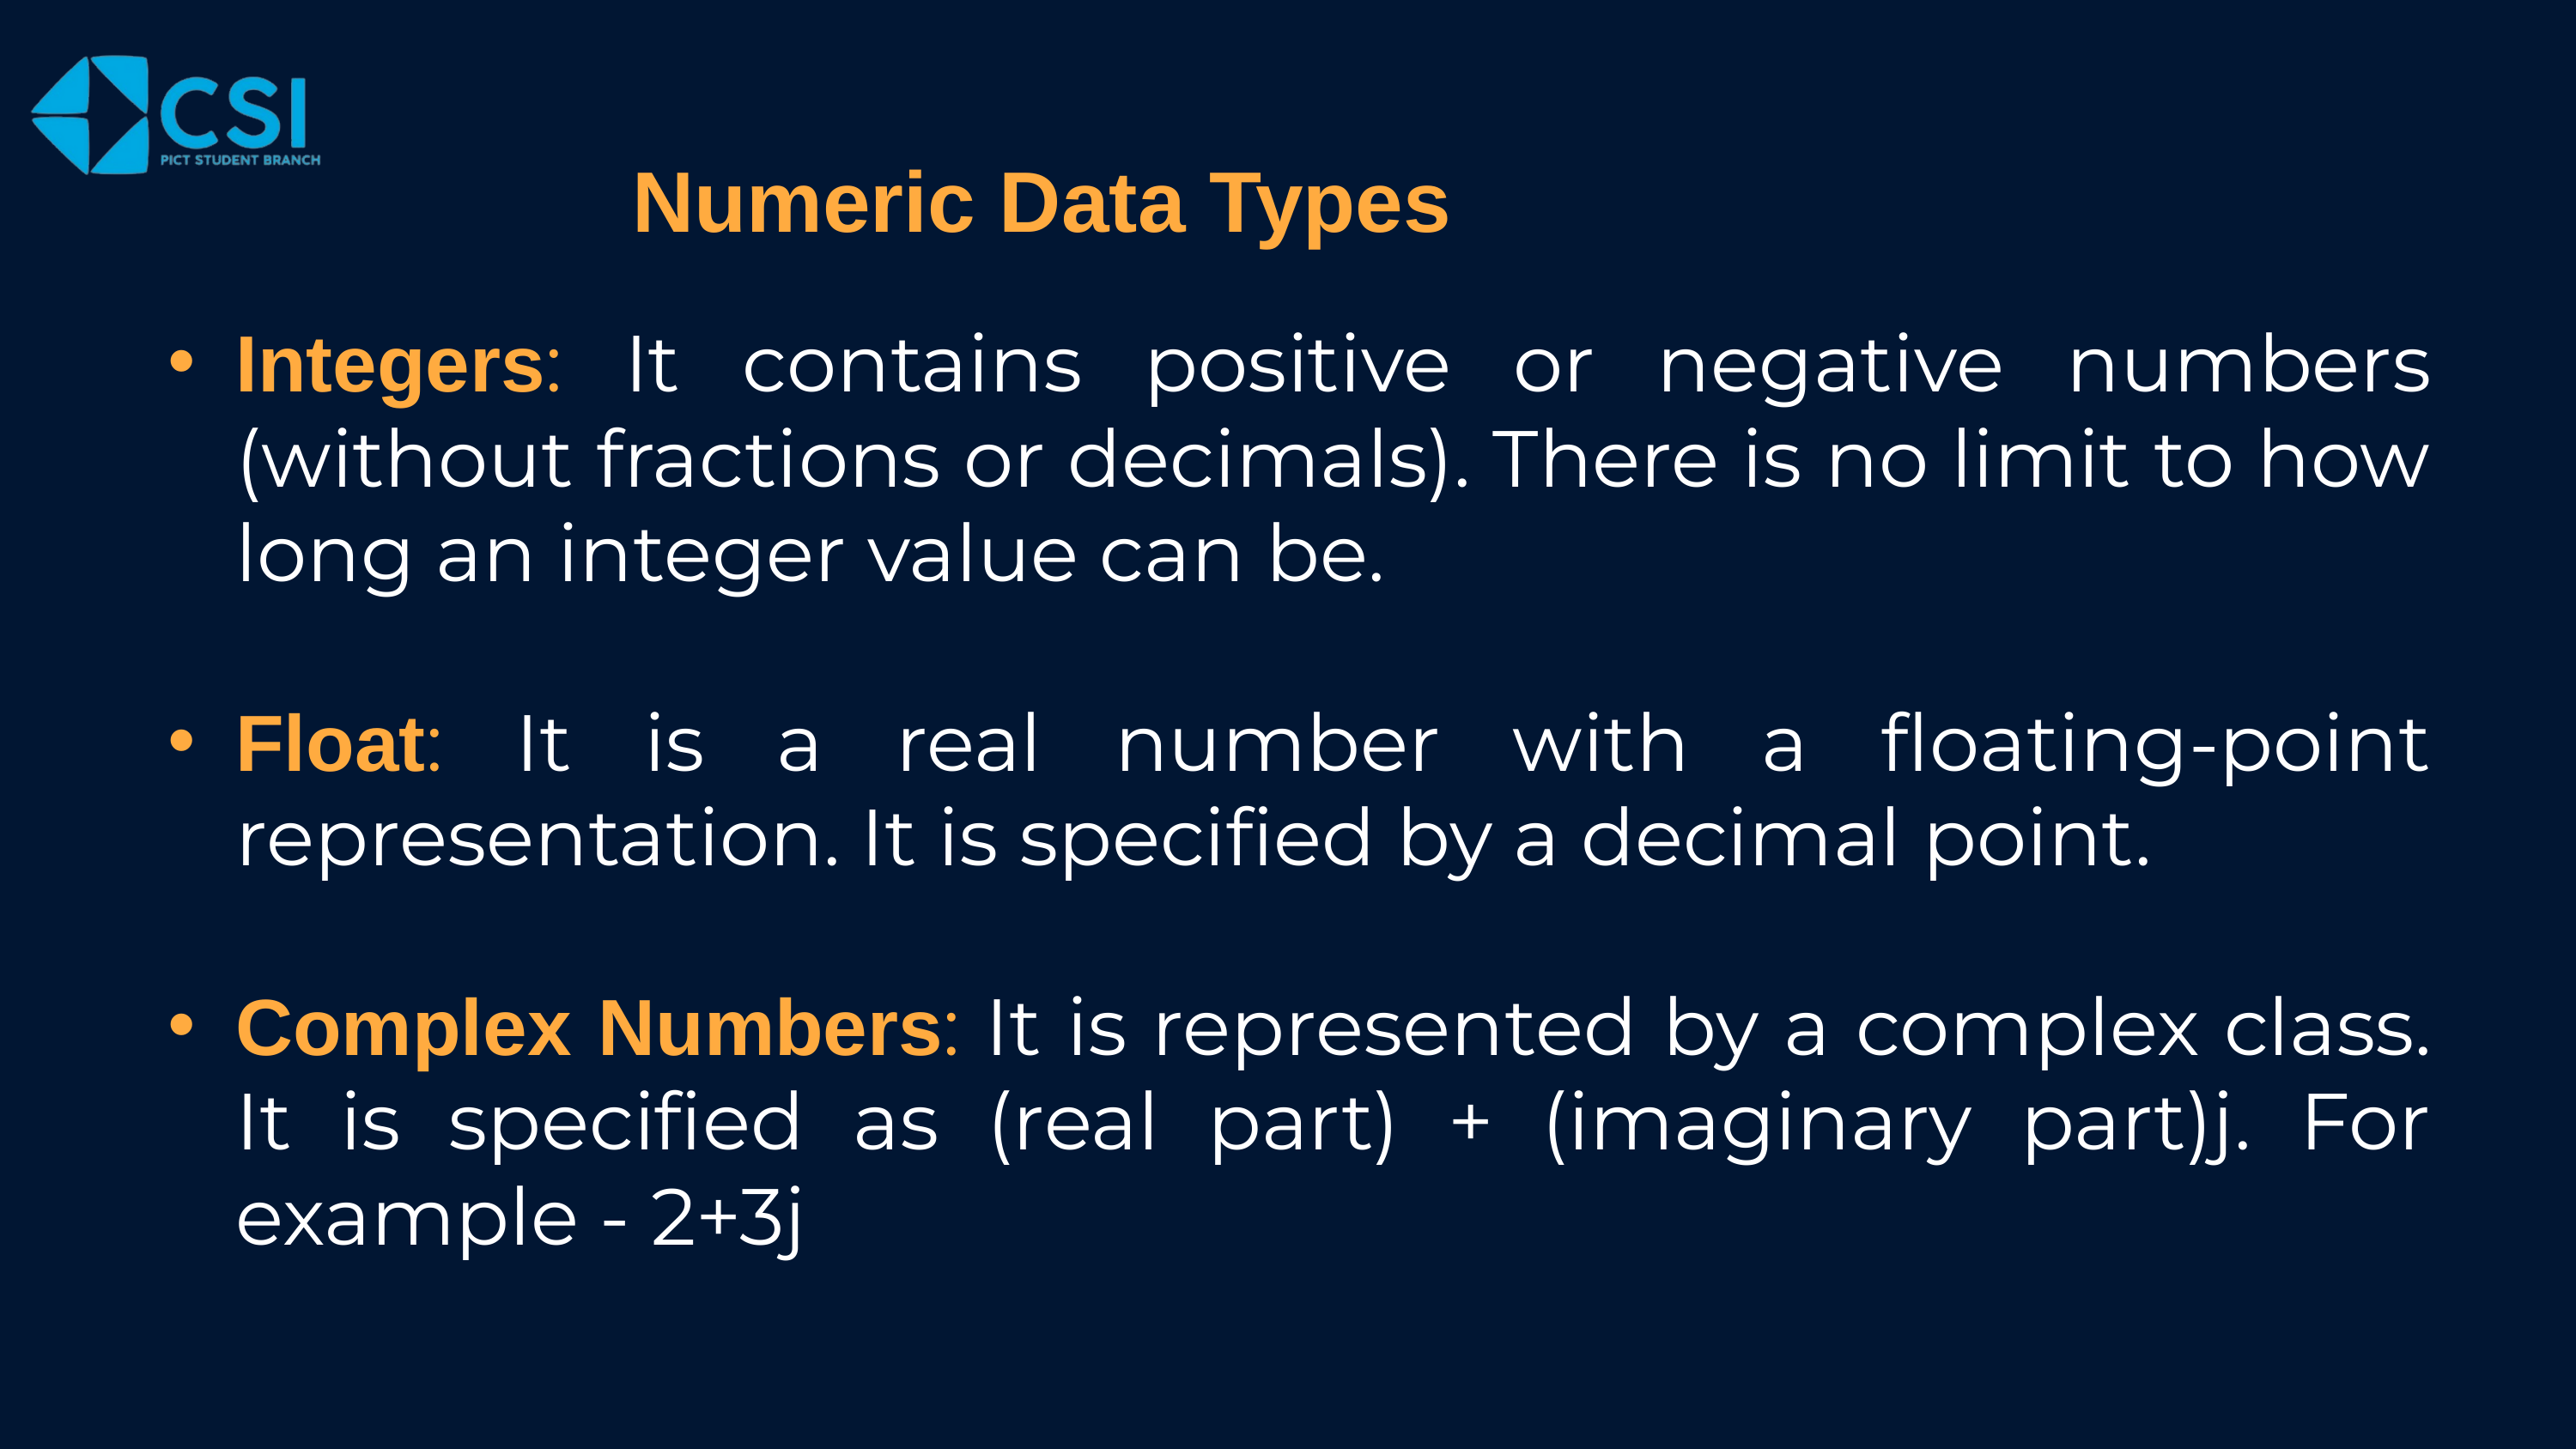

Numeric Data Types

Integers: It contains positive or negative numbers (without fractions or decimals). There is no limit to how long an integer value can be.

Float: It is a real number with a floating-point representation. It is specified by a decimal point.

Complex Numbers: It is represented by a complex class. It is specified as (real part) + (imaginary part)j. For example - 2+3j